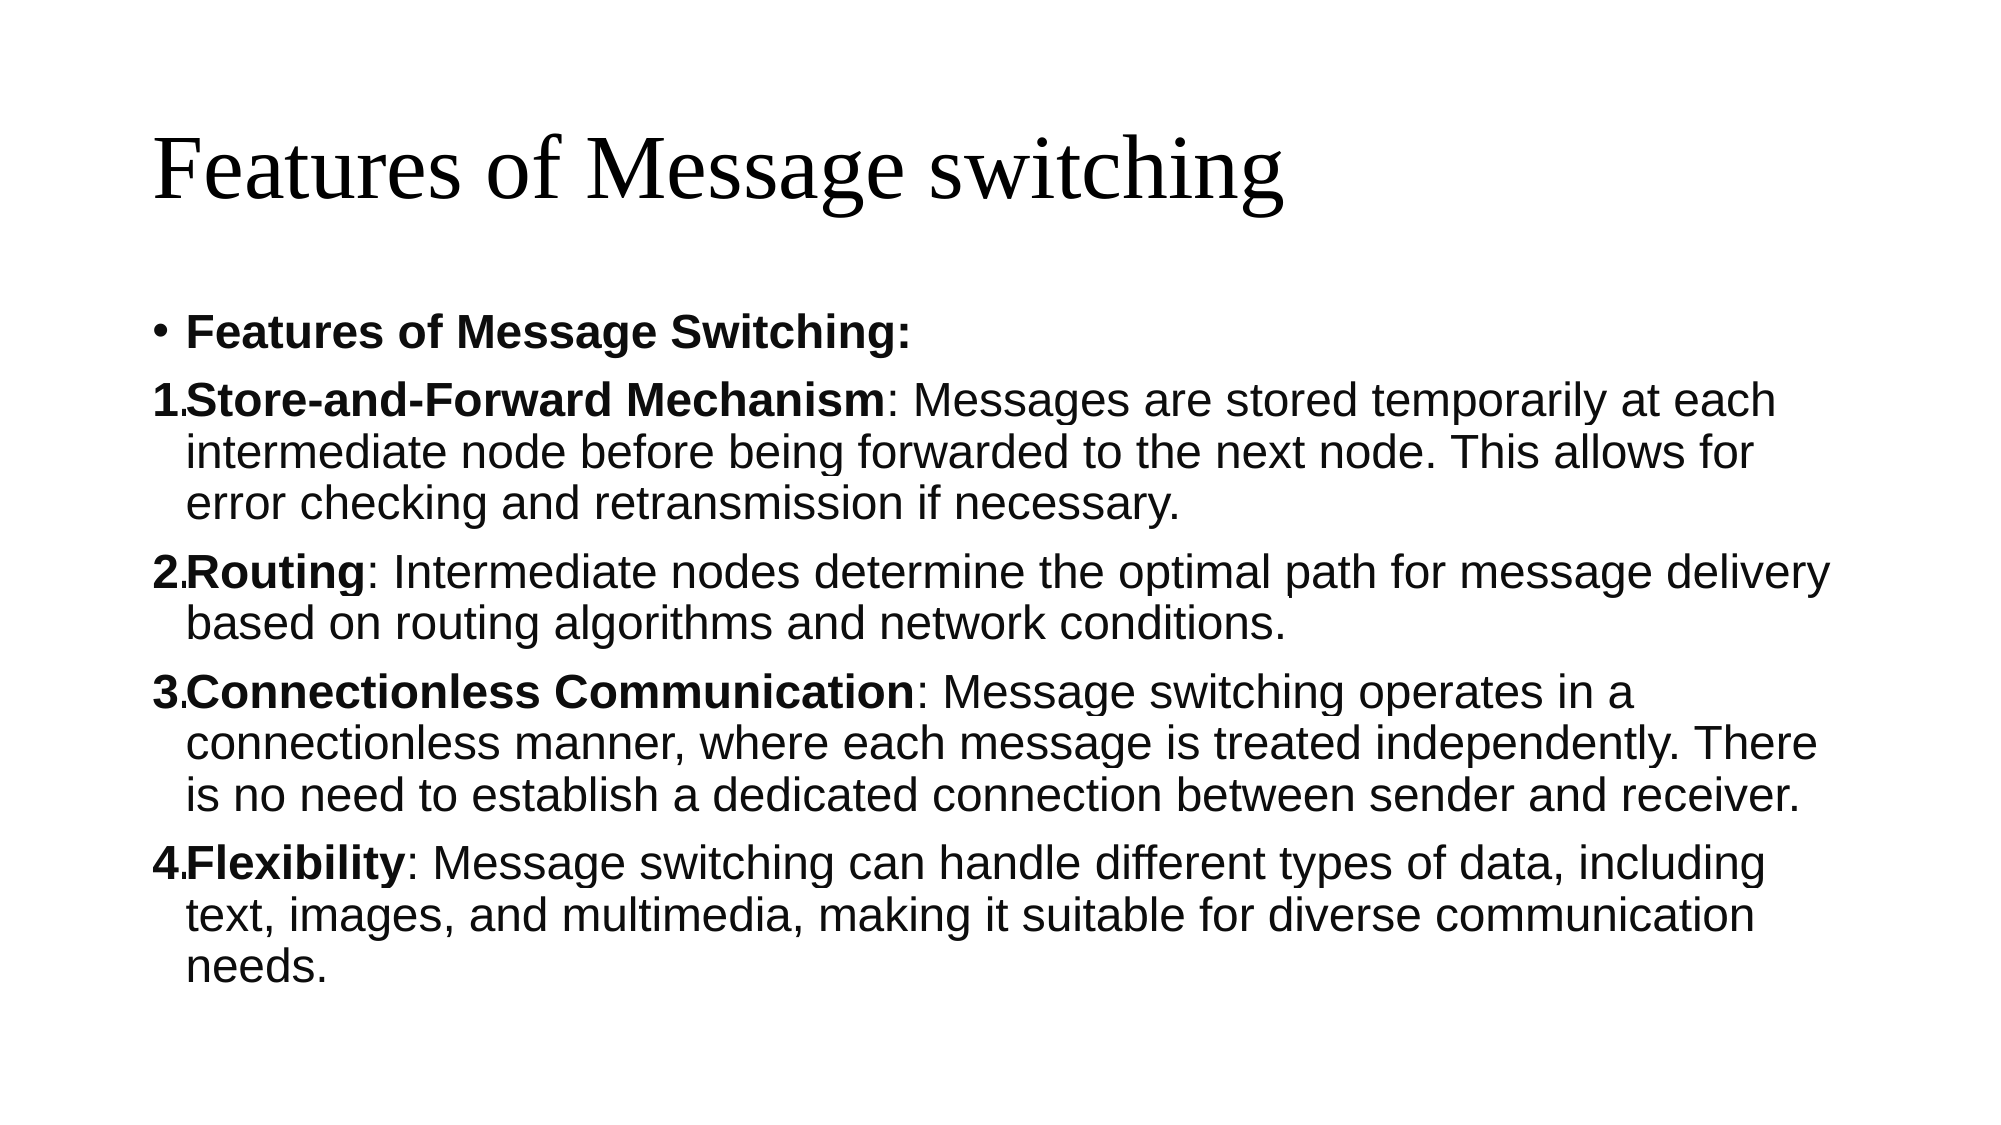

# Features of Message switching
Features of Message Switching:
Store-and-Forward Mechanism: Messages are stored temporarily at each intermediate node before being forwarded to the next node. This allows for error checking and retransmission if necessary.
Routing: Intermediate nodes determine the optimal path for message delivery based on routing algorithms and network conditions.
Connectionless Communication: Message switching operates in a connectionless manner, where each message is treated independently. There is no need to establish a dedicated connection between sender and receiver.
Flexibility: Message switching can handle different types of data, including text, images, and multimedia, making it suitable for diverse communication needs.